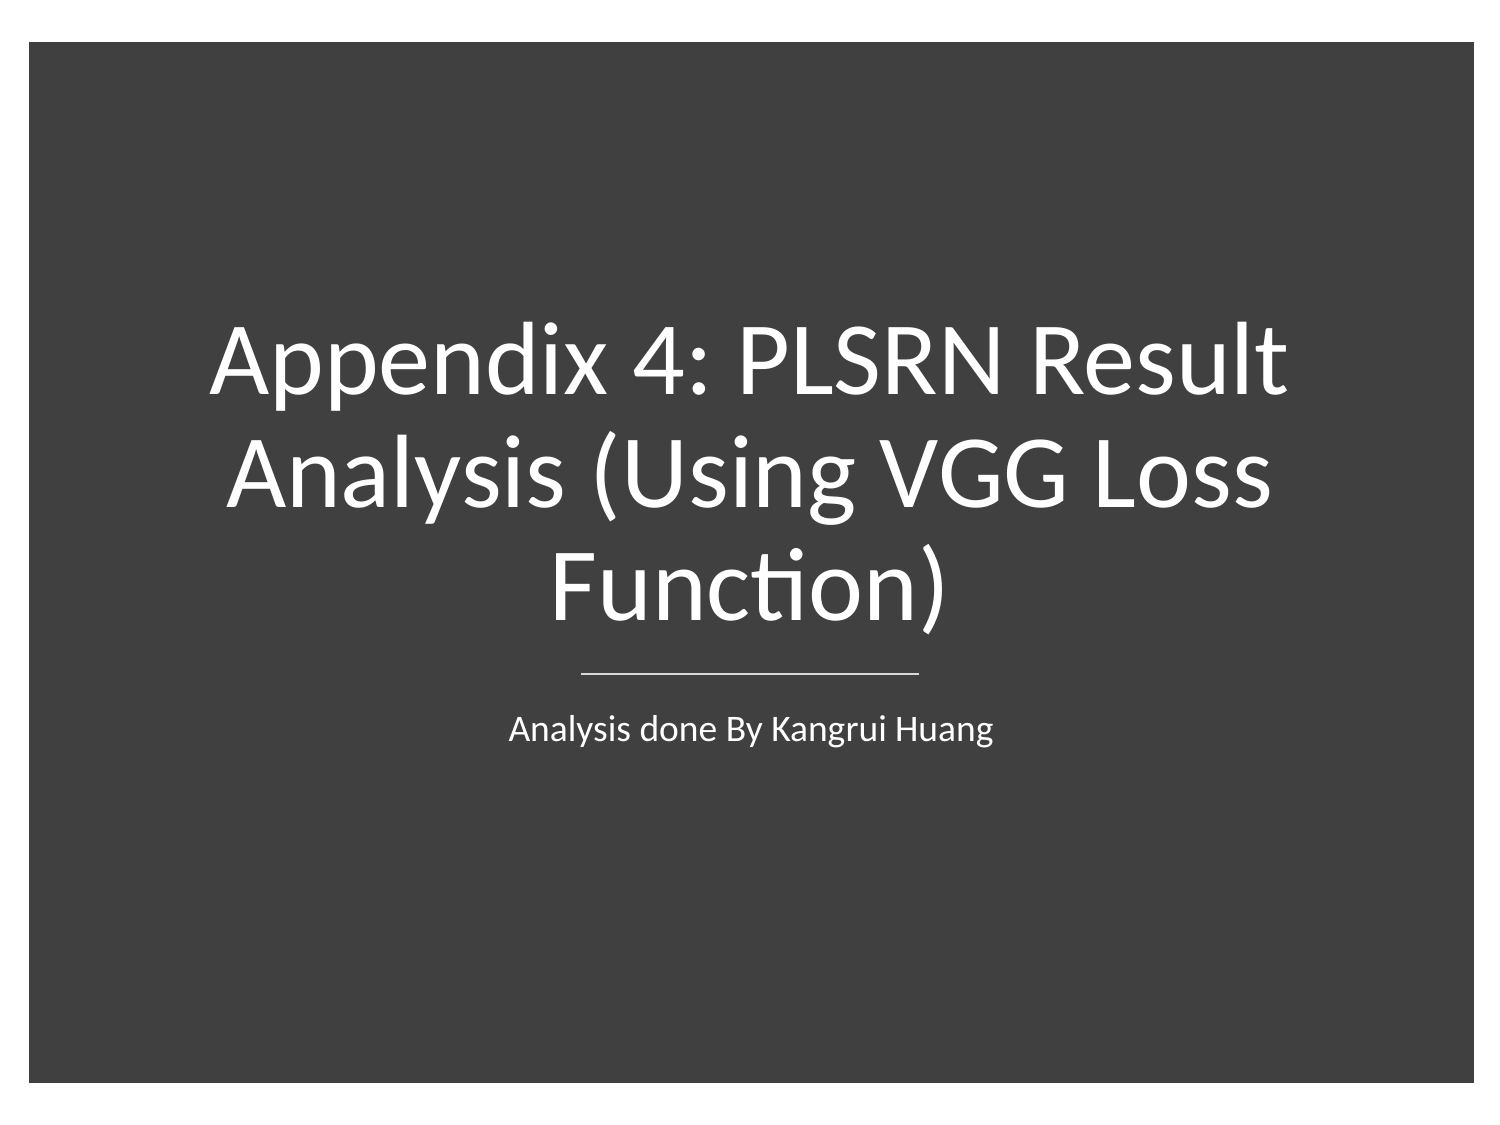

# Appendix 4: PLSRN Result Analysis (Using VGG Loss Function)
Analysis done By Kangrui Huang
52